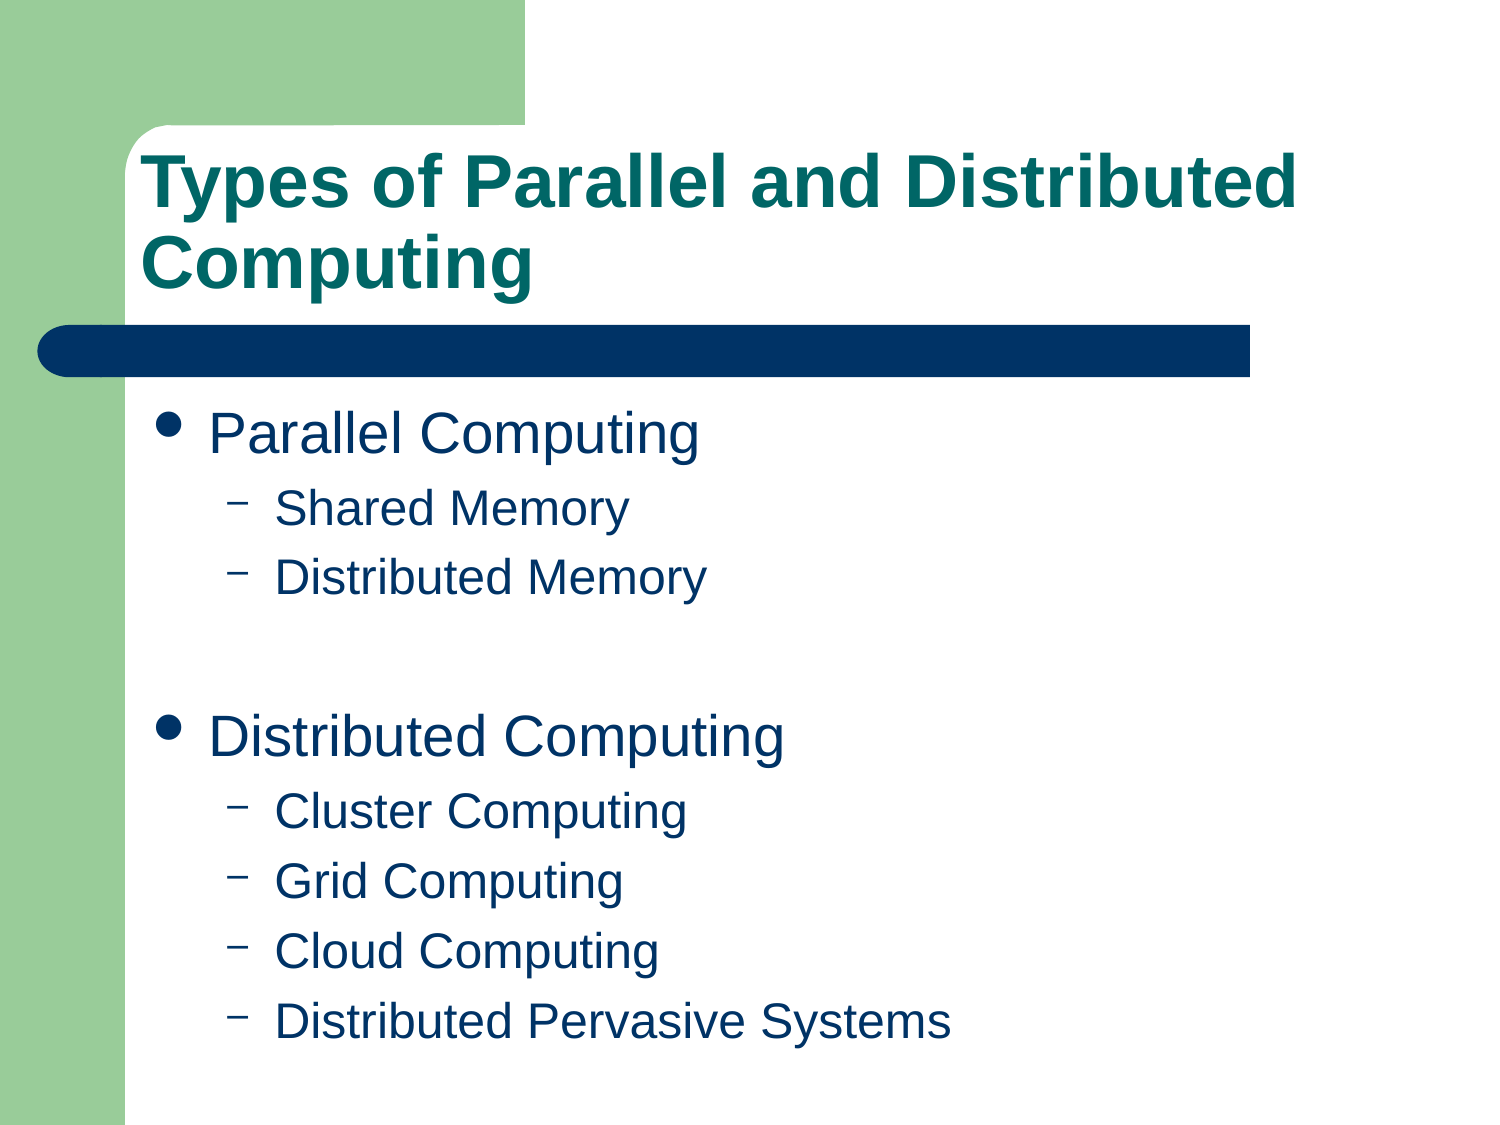

# Types of Parallel and Distributed Computing
Parallel Computing
Shared Memory
Distributed Memory

Distributed Computing
Cluster Computing
Grid Computing
Cloud Computing
Distributed Pervasive Systems